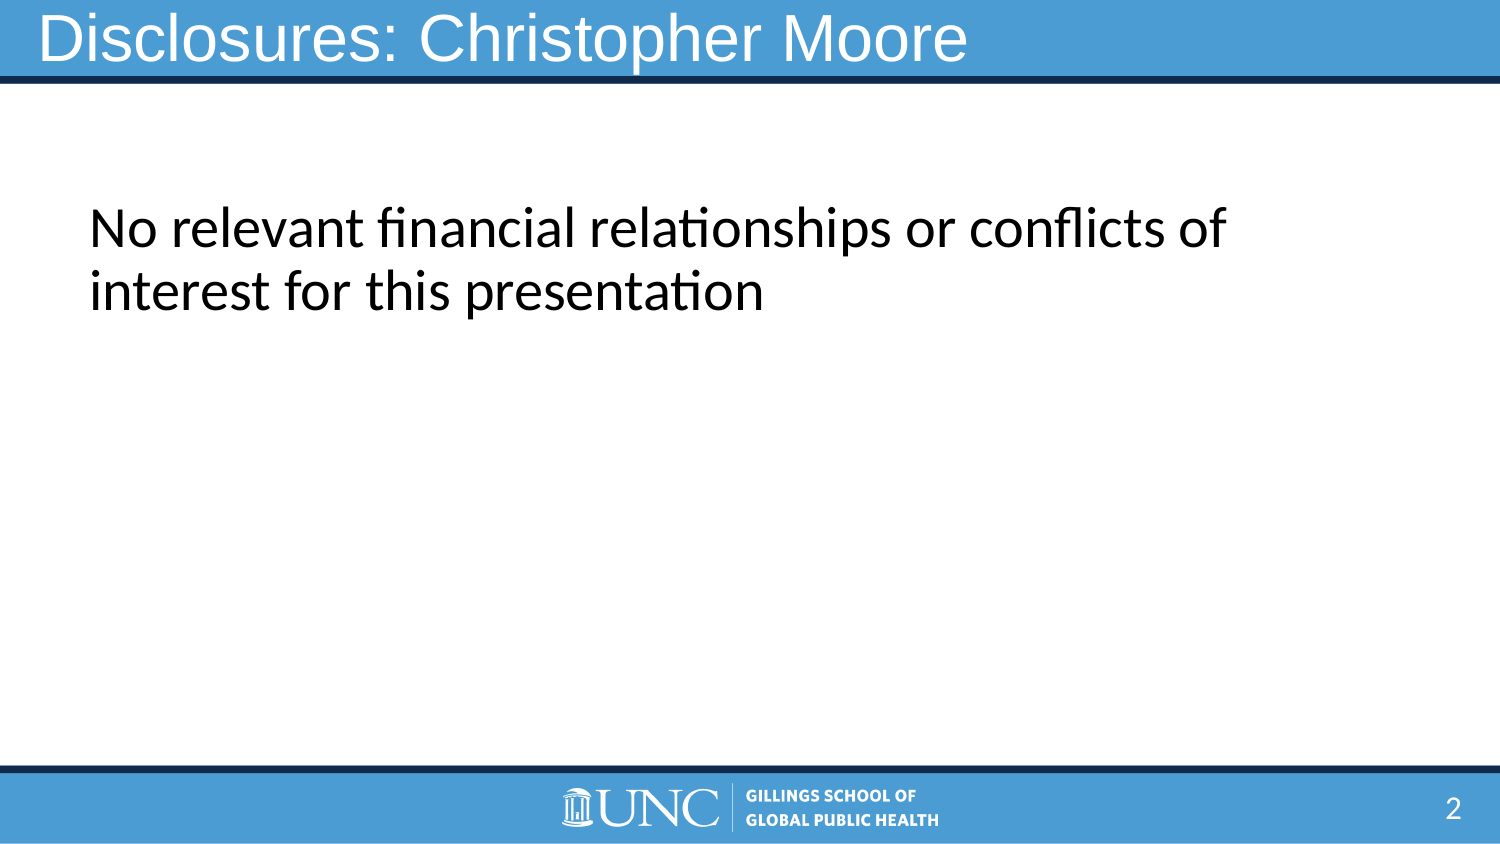

Disclosures: Christopher Moore

No relevant financial relationships or conflicts of interest for this presentation
2